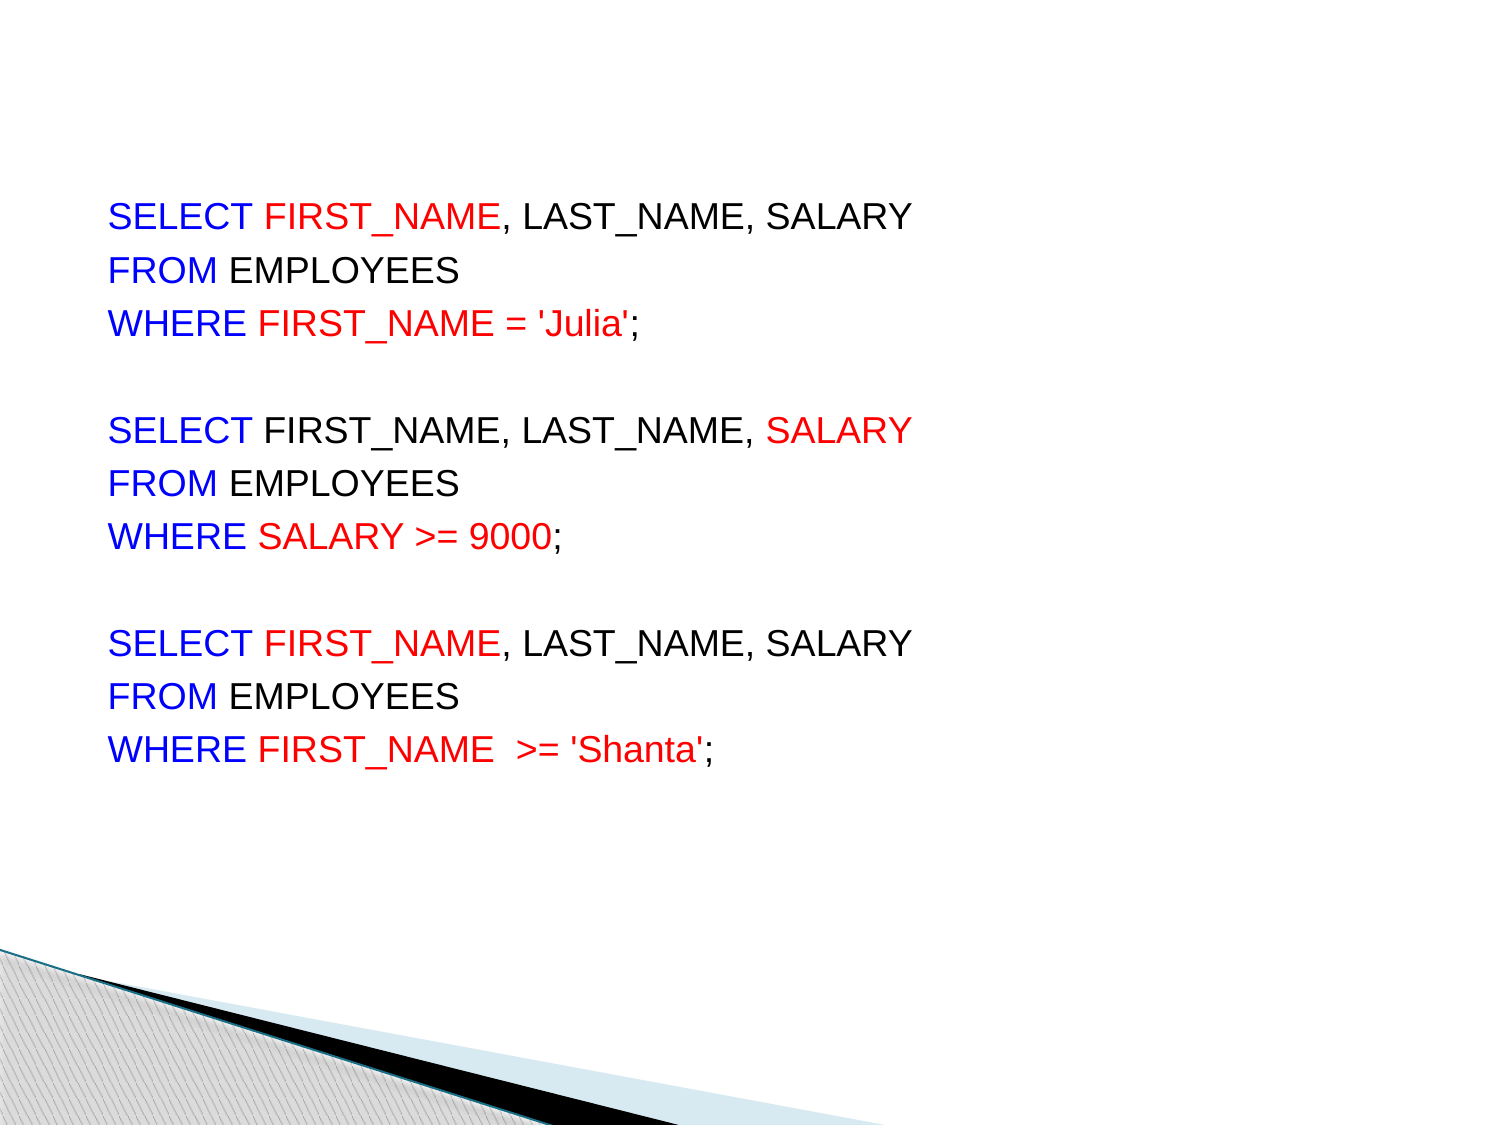

SELECT FIRST_NAME, LAST_NAME, SALARY
FROM EMPLOYEES
WHERE FIRST_NAME = 'Julia';

SELECT FIRST_NAME, LAST_NAME, SALARY
FROM EMPLOYEES
WHERE SALARY >= 9000;

SELECT FIRST_NAME, LAST_NAME, SALARY
FROM EMPLOYEES
WHERE FIRST_NAME  >= 'Shanta';